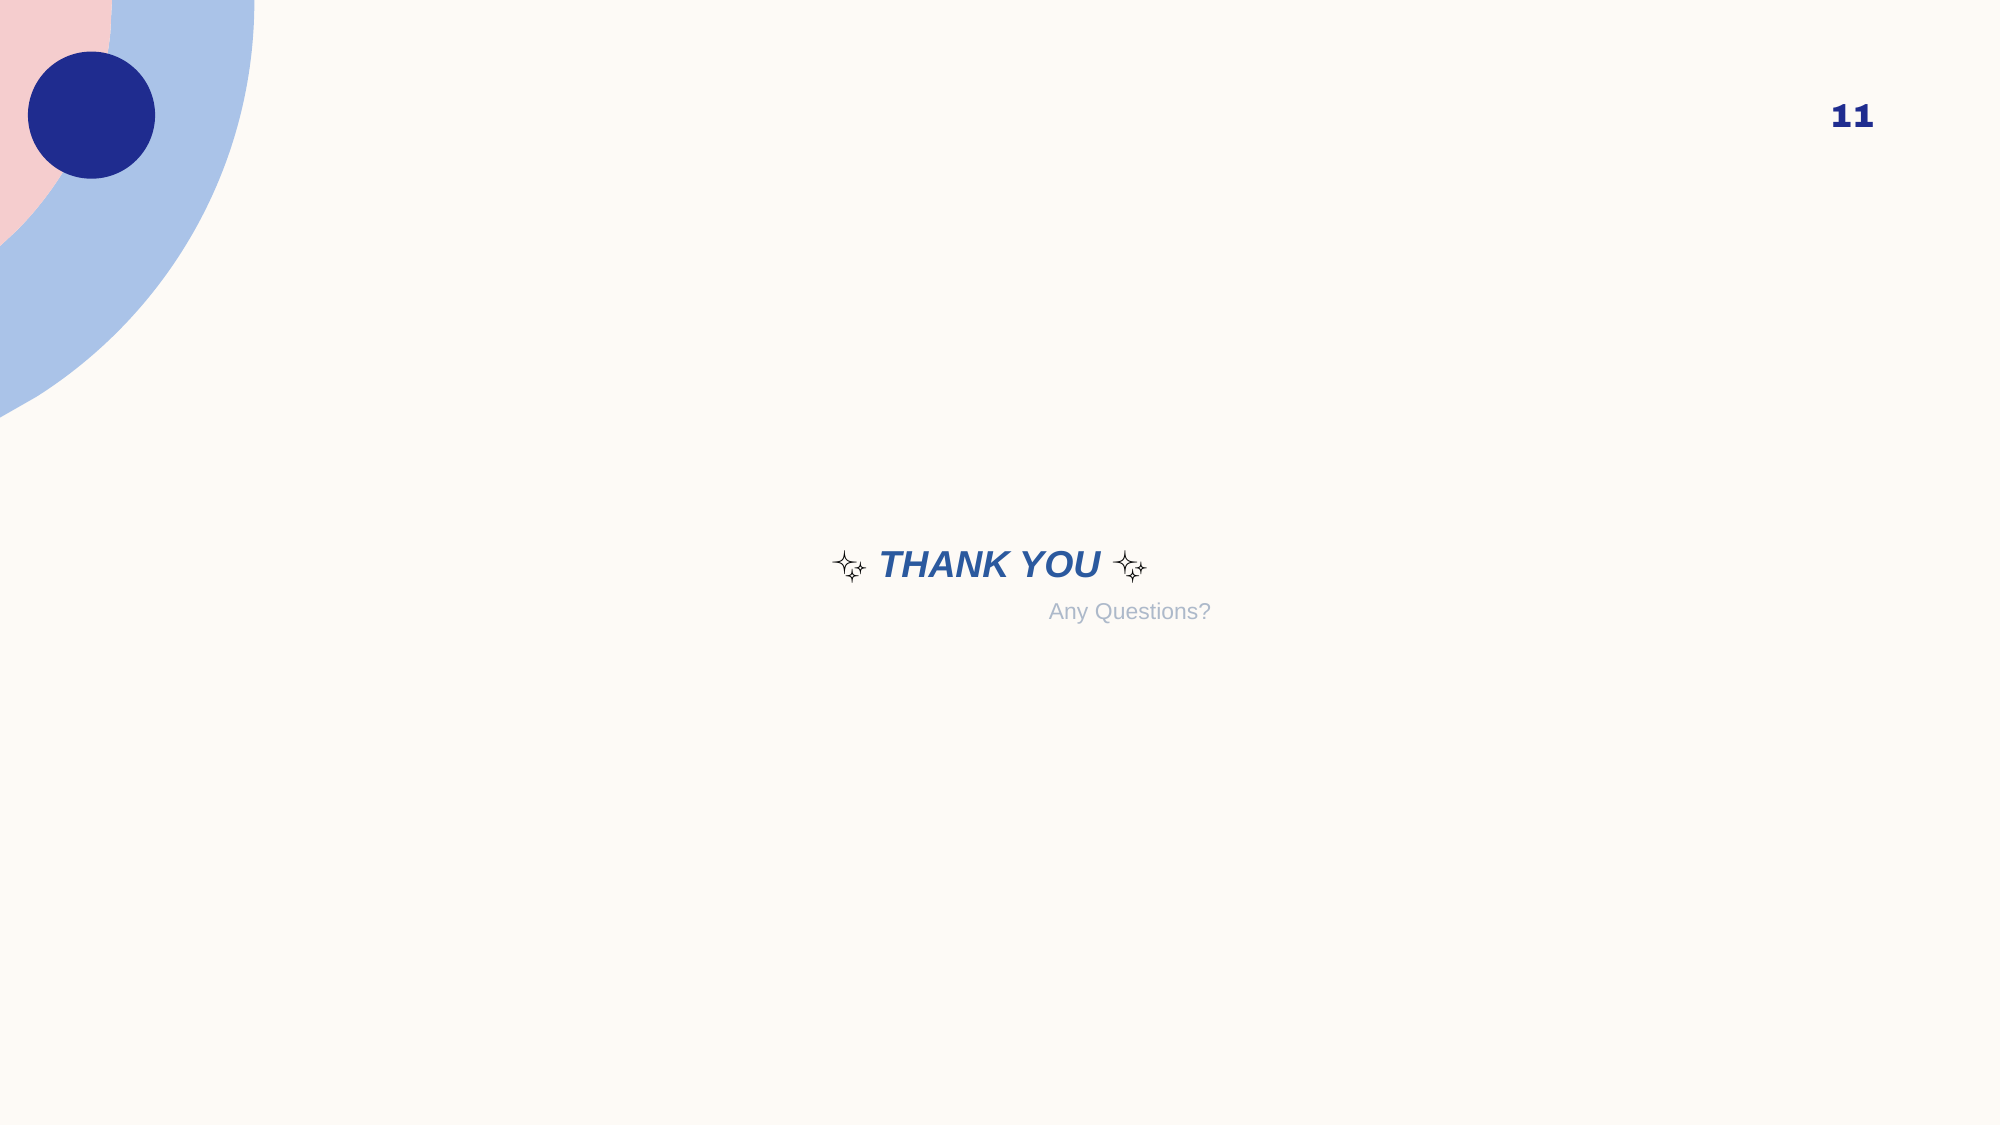

11
✨ THANK YOU ✨
Any Questions?